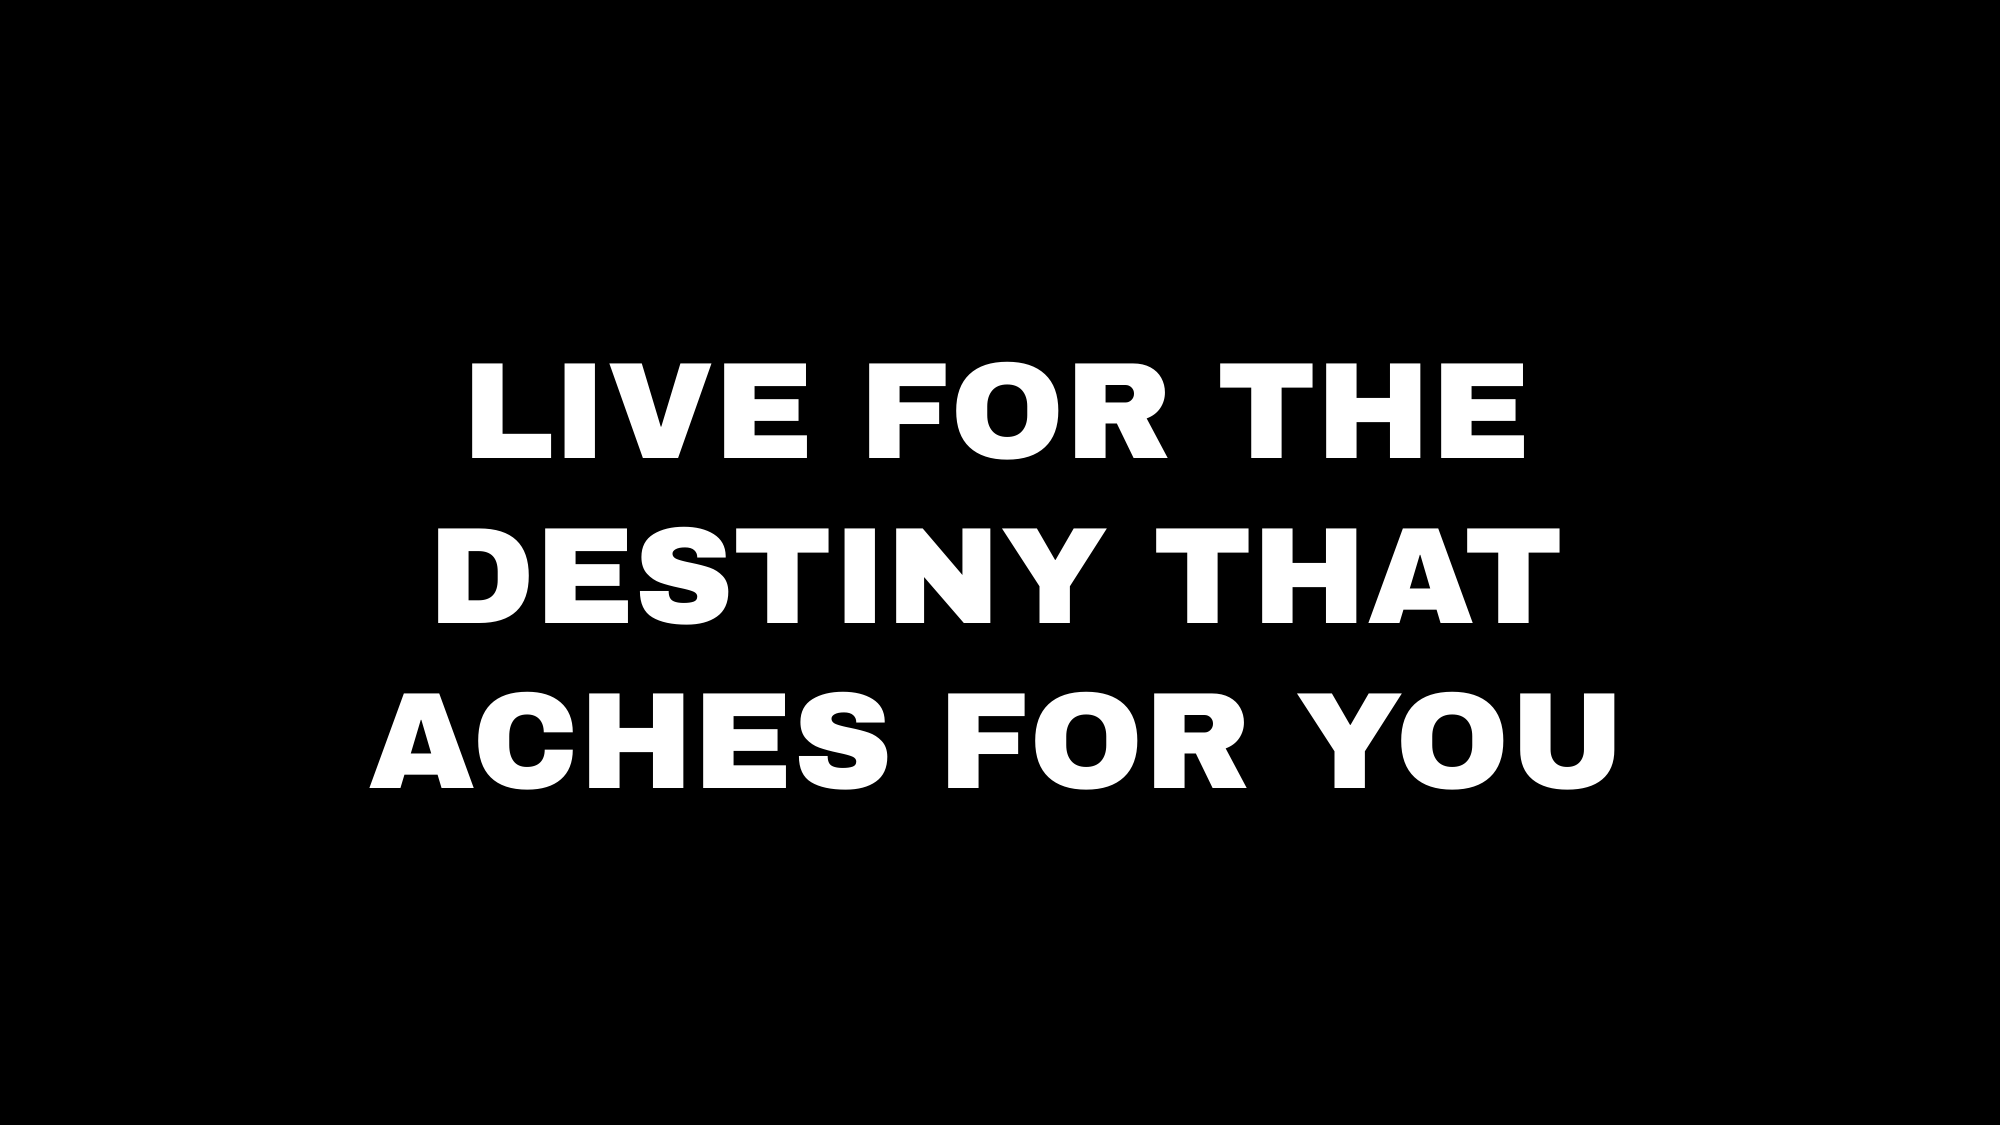

Live for the destiny that aches for you